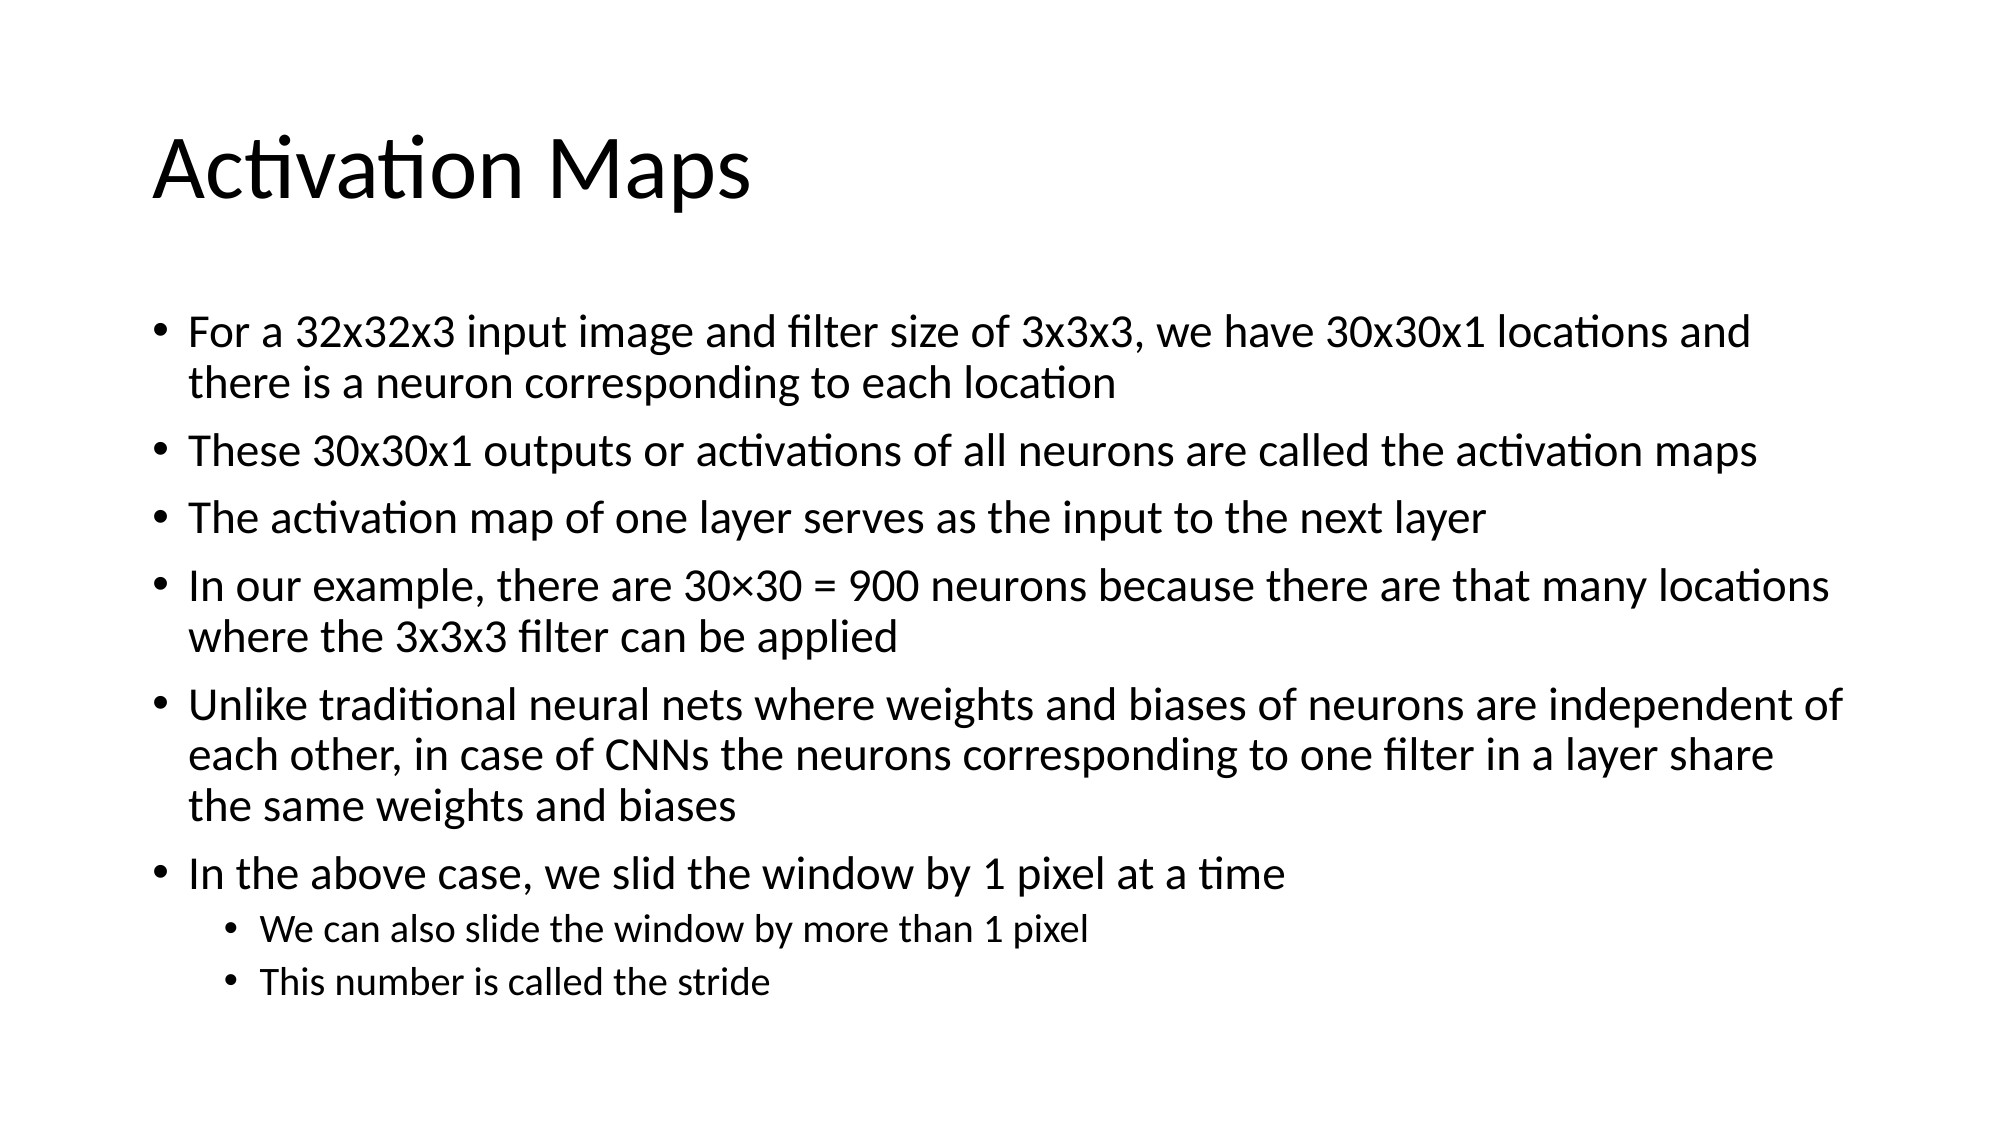

# Activation Maps
For a 32x32x3 input image and filter size of 3x3x3, we have 30x30x1 locations and there is a neuron corresponding to each location
These 30x30x1 outputs or activations of all neurons are called the activation maps
The activation map of one layer serves as the input to the next layer
In our example, there are 30×30 = 900 neurons because there are that many locations where the 3x3x3 filter can be applied
Unlike traditional neural nets where weights and biases of neurons are independent of each other, in case of CNNs the neurons corresponding to one filter in a layer share the same weights and biases
In the above case, we slid the window by 1 pixel at a time
We can also slide the window by more than 1 pixel
This number is called the stride